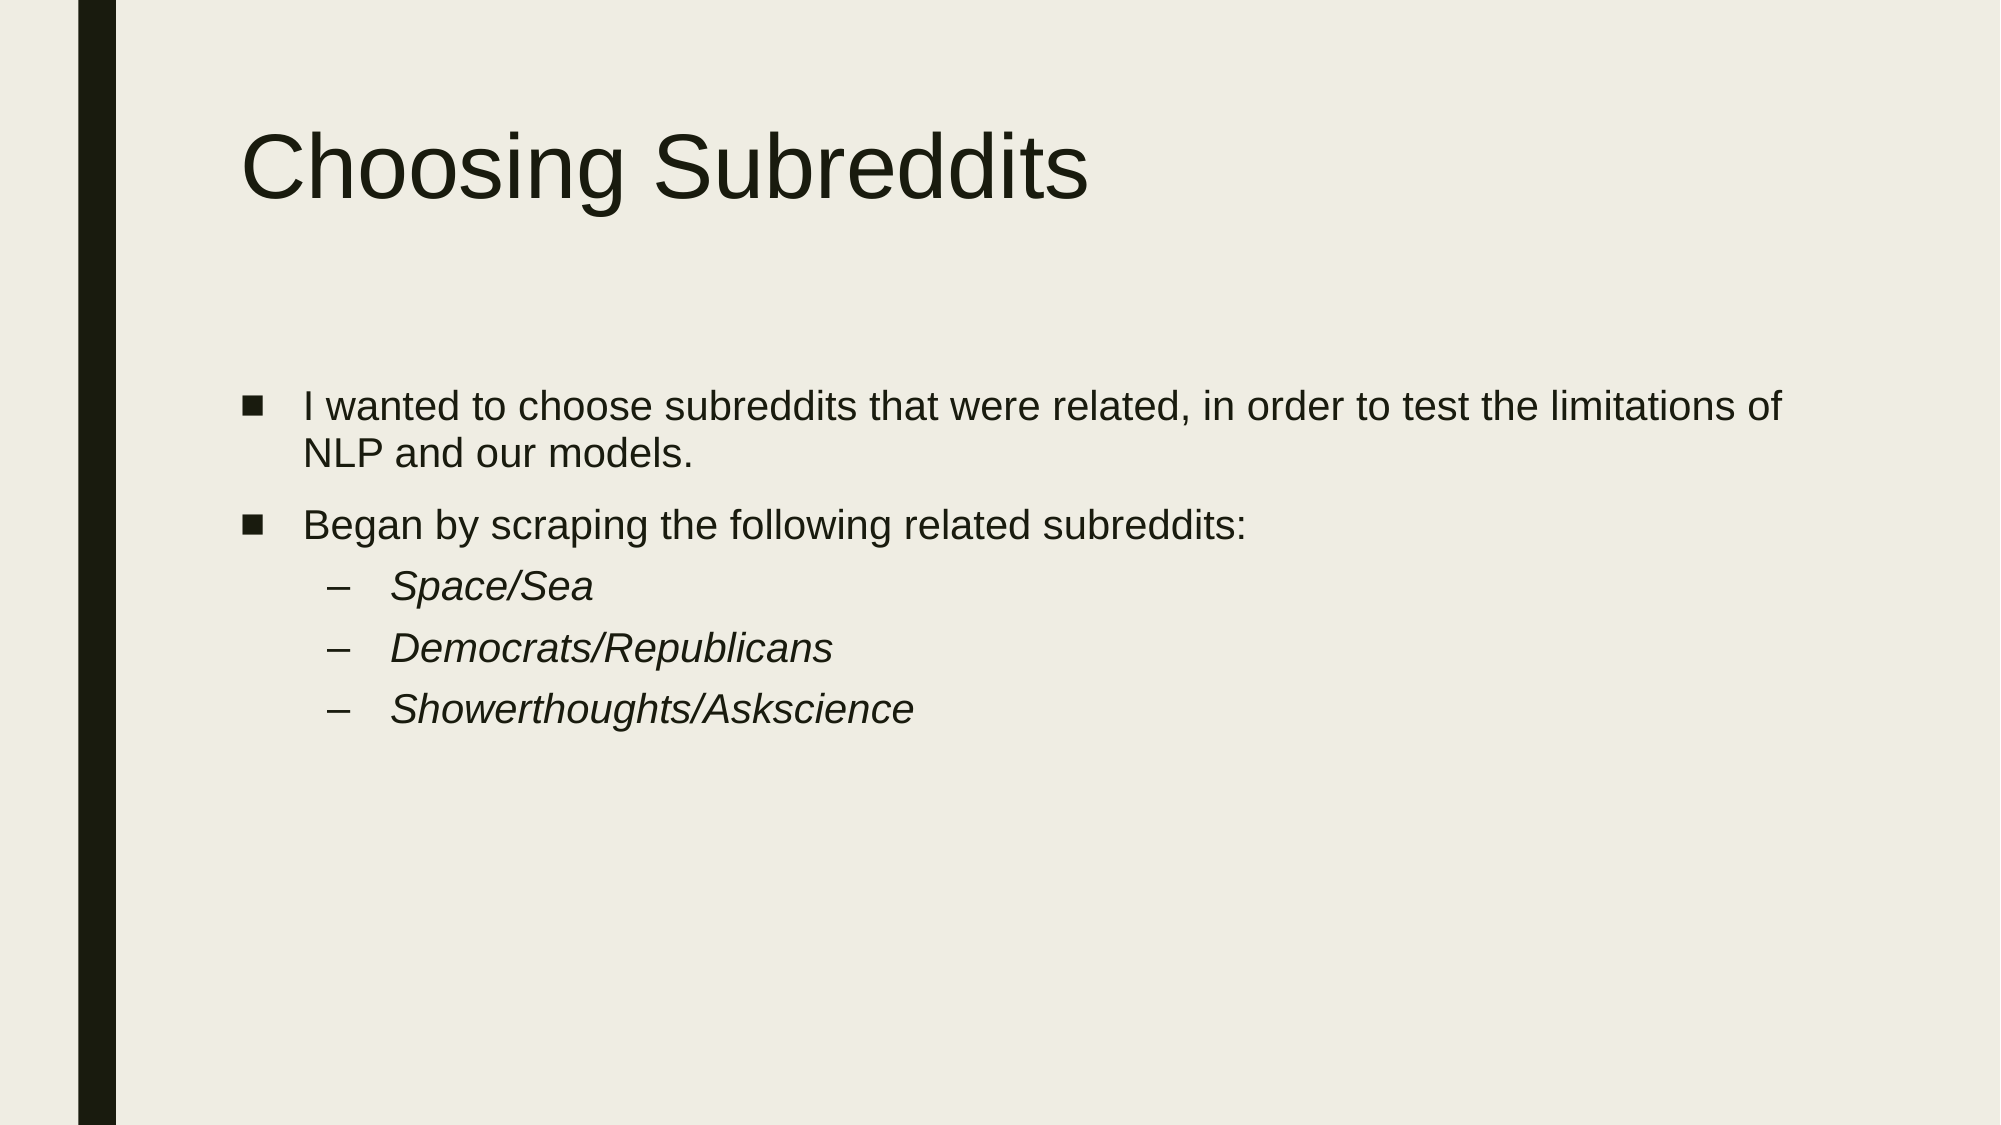

# Choosing Subreddits
I wanted to choose subreddits that were related, in order to test the limitations of NLP and our models.
Began by scraping the following related subreddits:
Space/Sea
Democrats/Republicans
Showerthoughts/Askscience